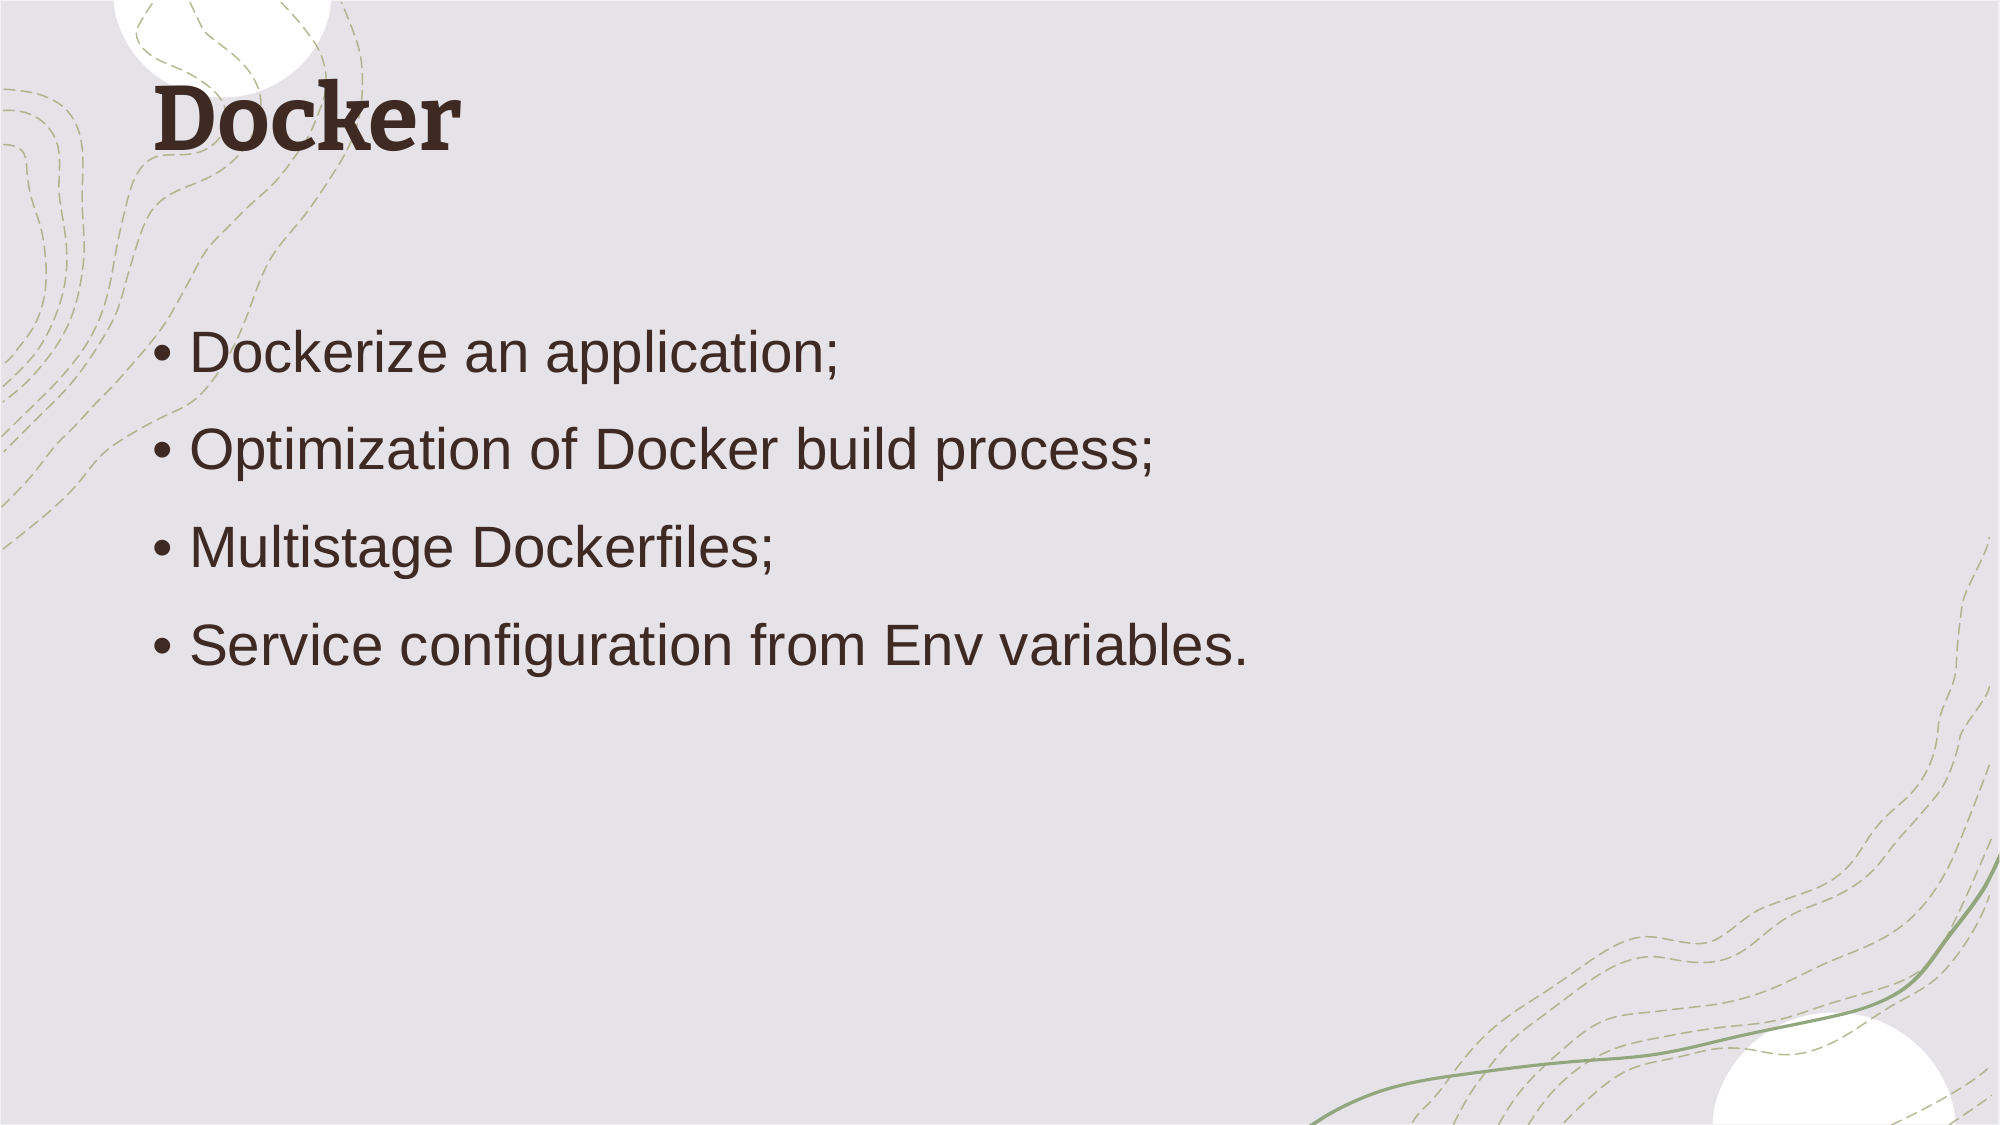

# Docker

• Dockerize an application;
• Optimization of Docker build process;
• Multistage Dockerfiles;
• Service configuration from Env variables.